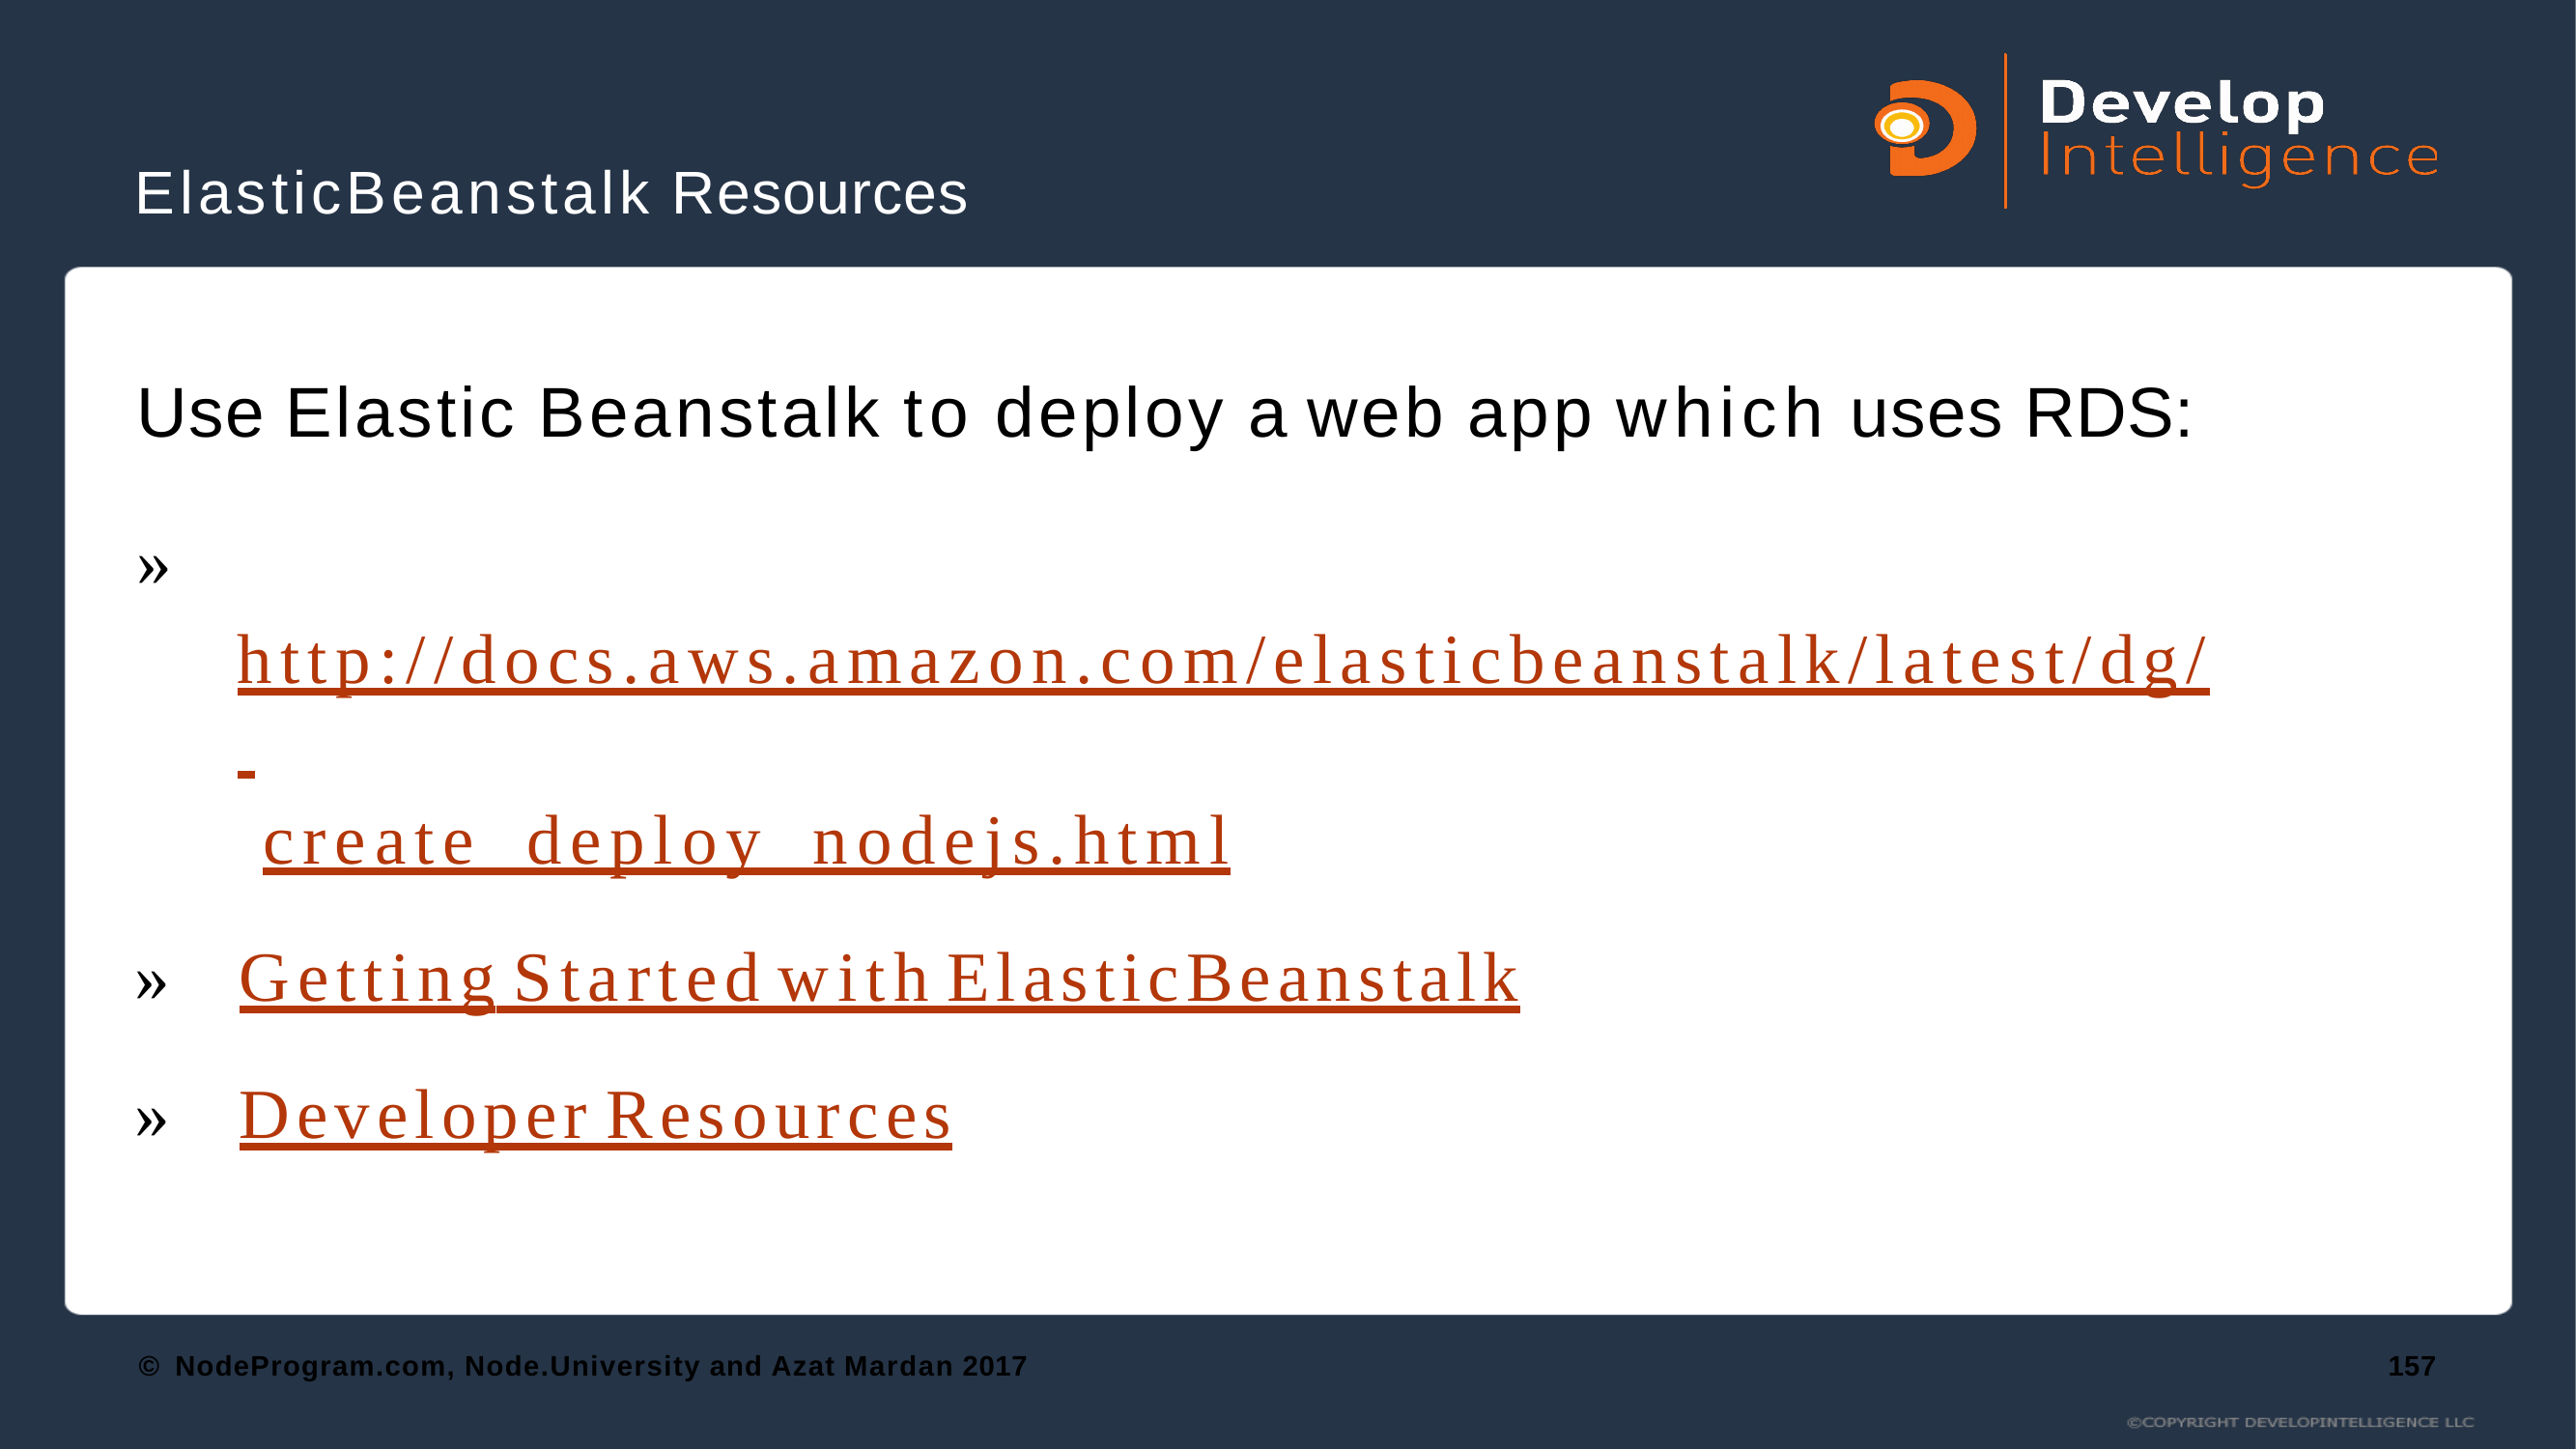

# ElasticBeanstalk Resources
Use Elastic Beanstalk to deploy a web app which uses RDS:
»	http://docs.aws.amazon.com/elasticbeanstalk/latest/dg/  create_deploy_nodejs.html
»	Getting Started with ElasticBeanstalk
»	Developer Resources
© NodeProgram.com, Node.University and Azat Mardan 2017
157